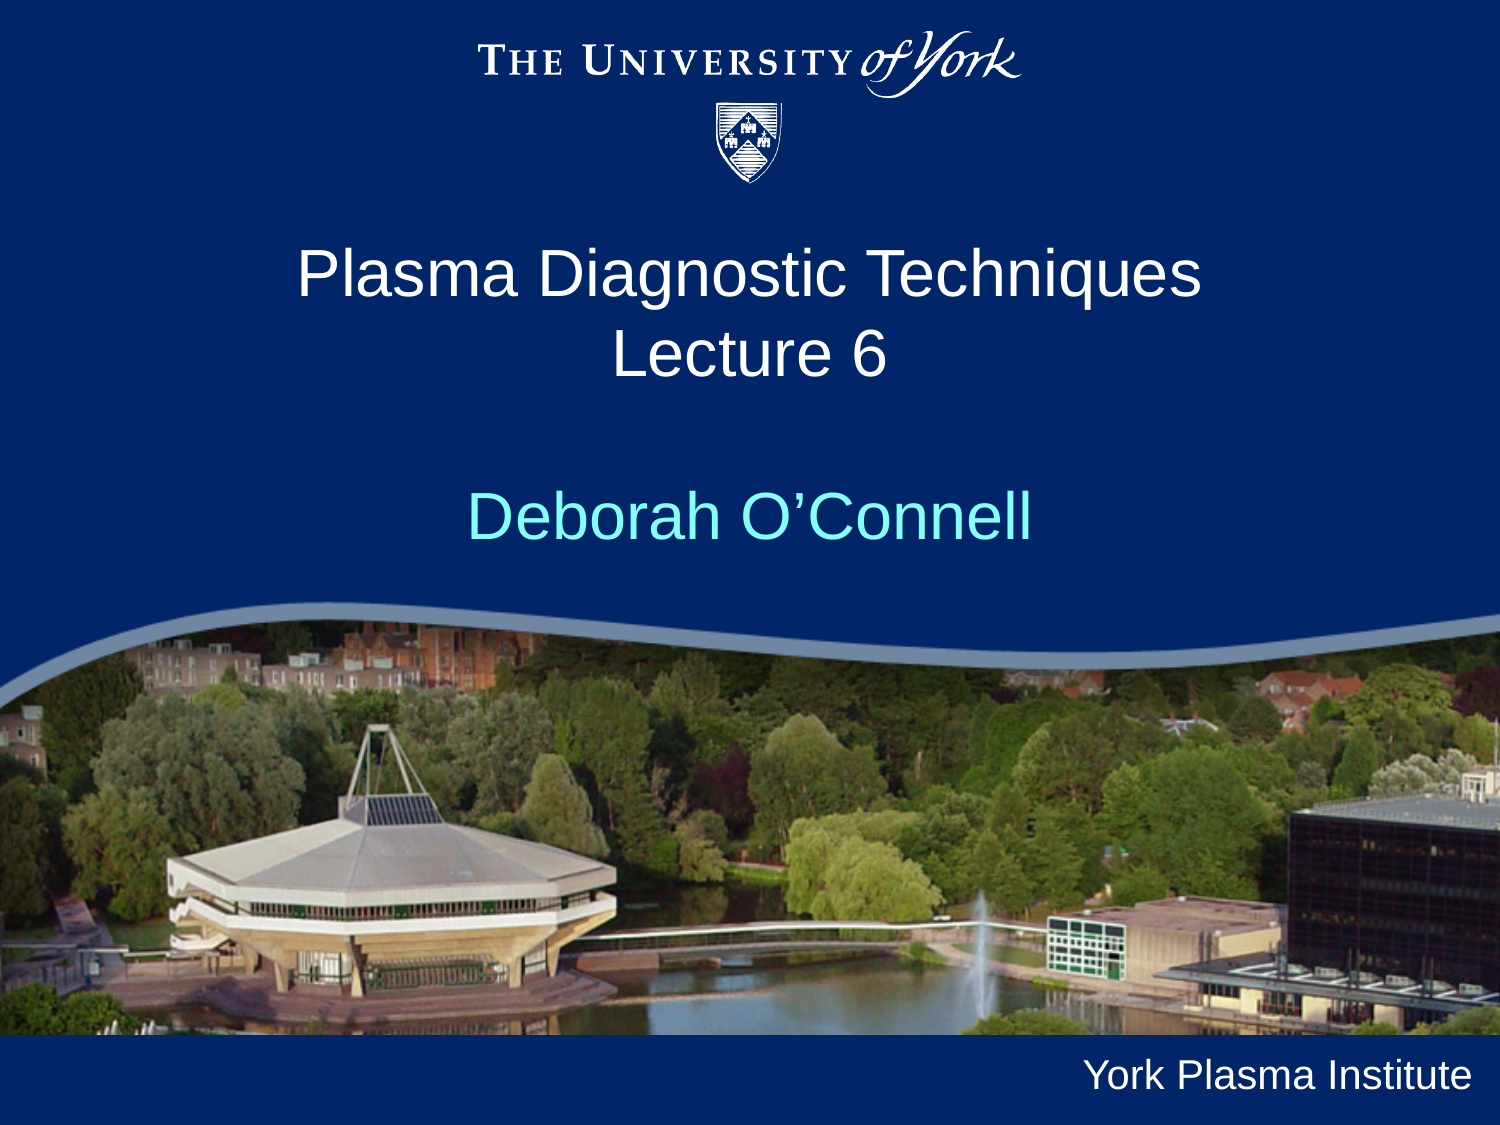

# Plasma Diagnostic Techniques Lecture 6
Deborah O’Connell
York Plasma Institute